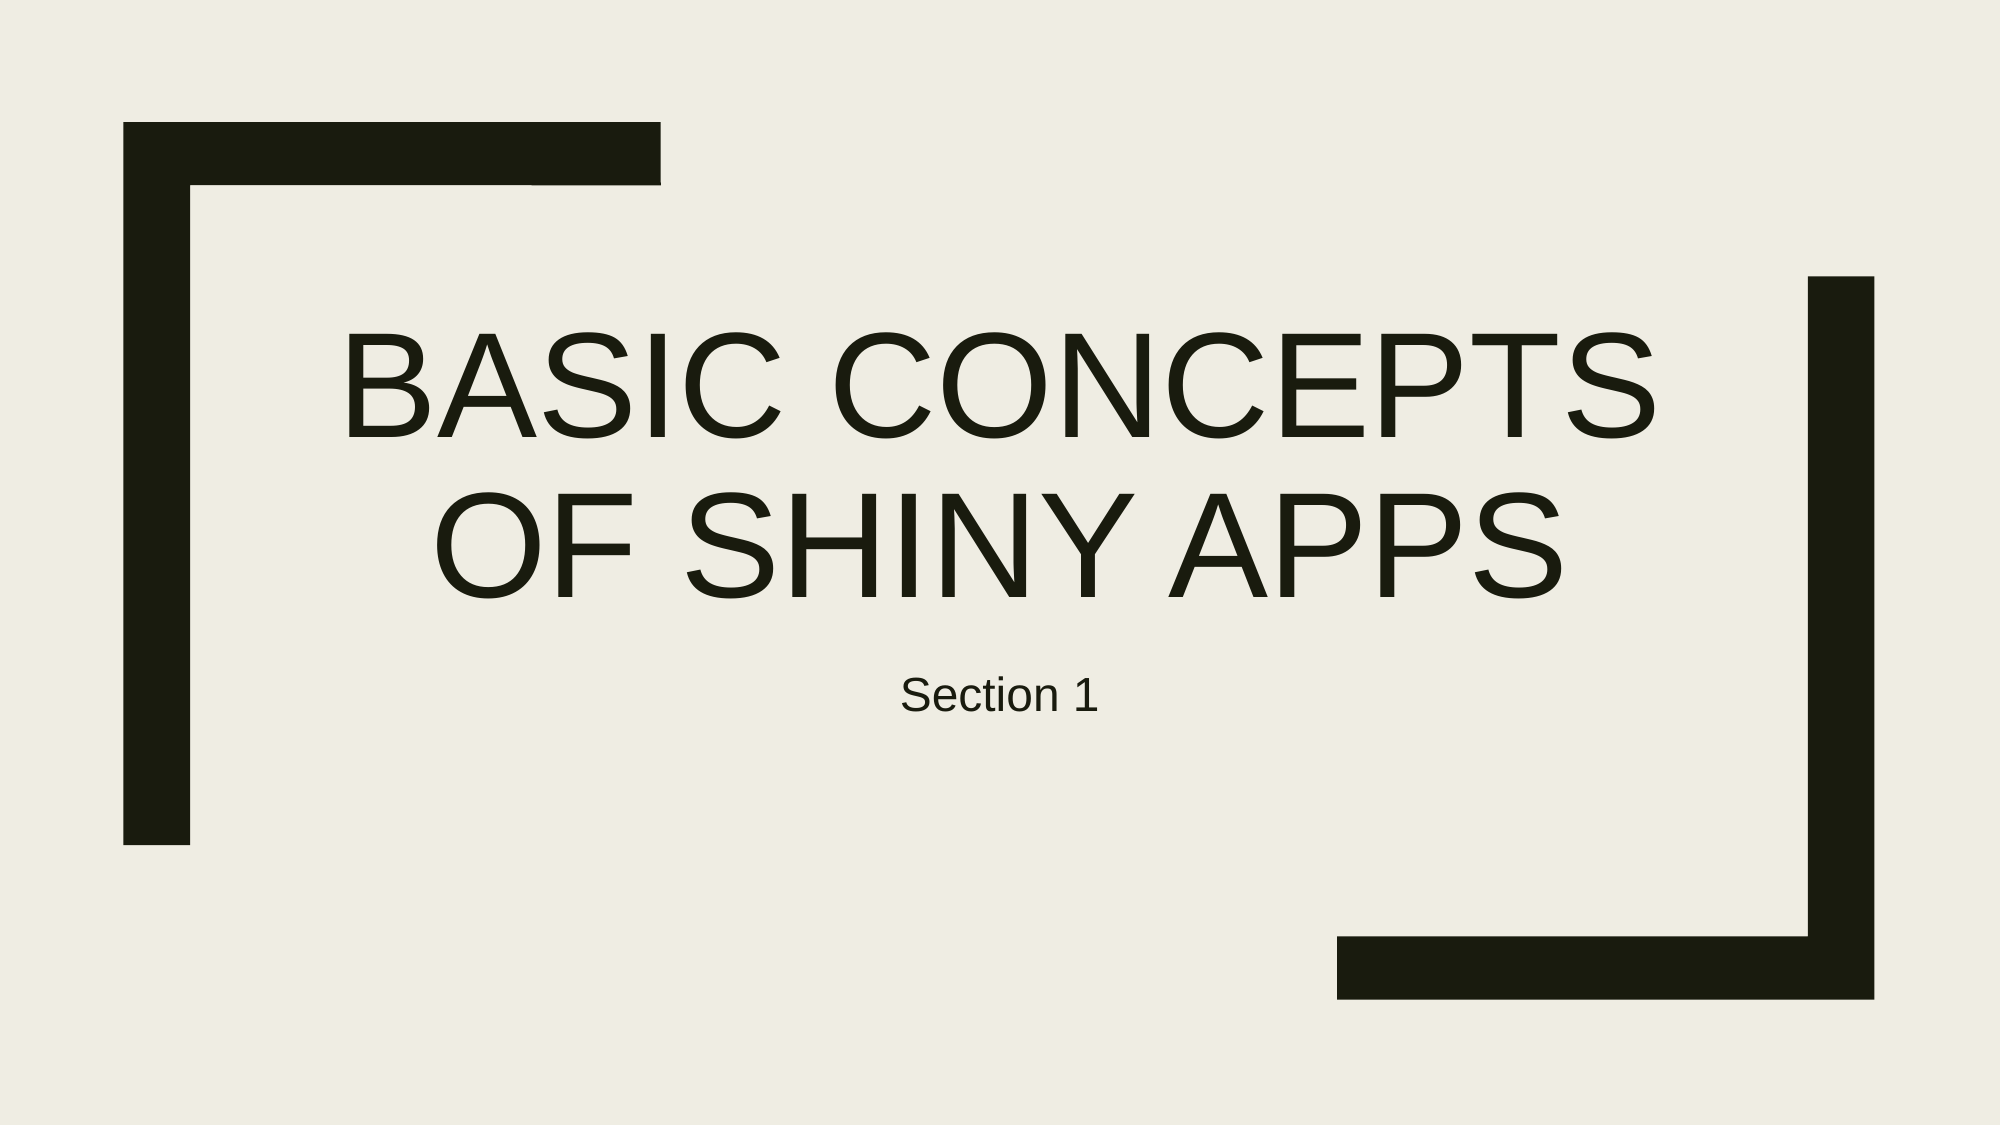

# Basic Concepts of Shiny apps
Section 1